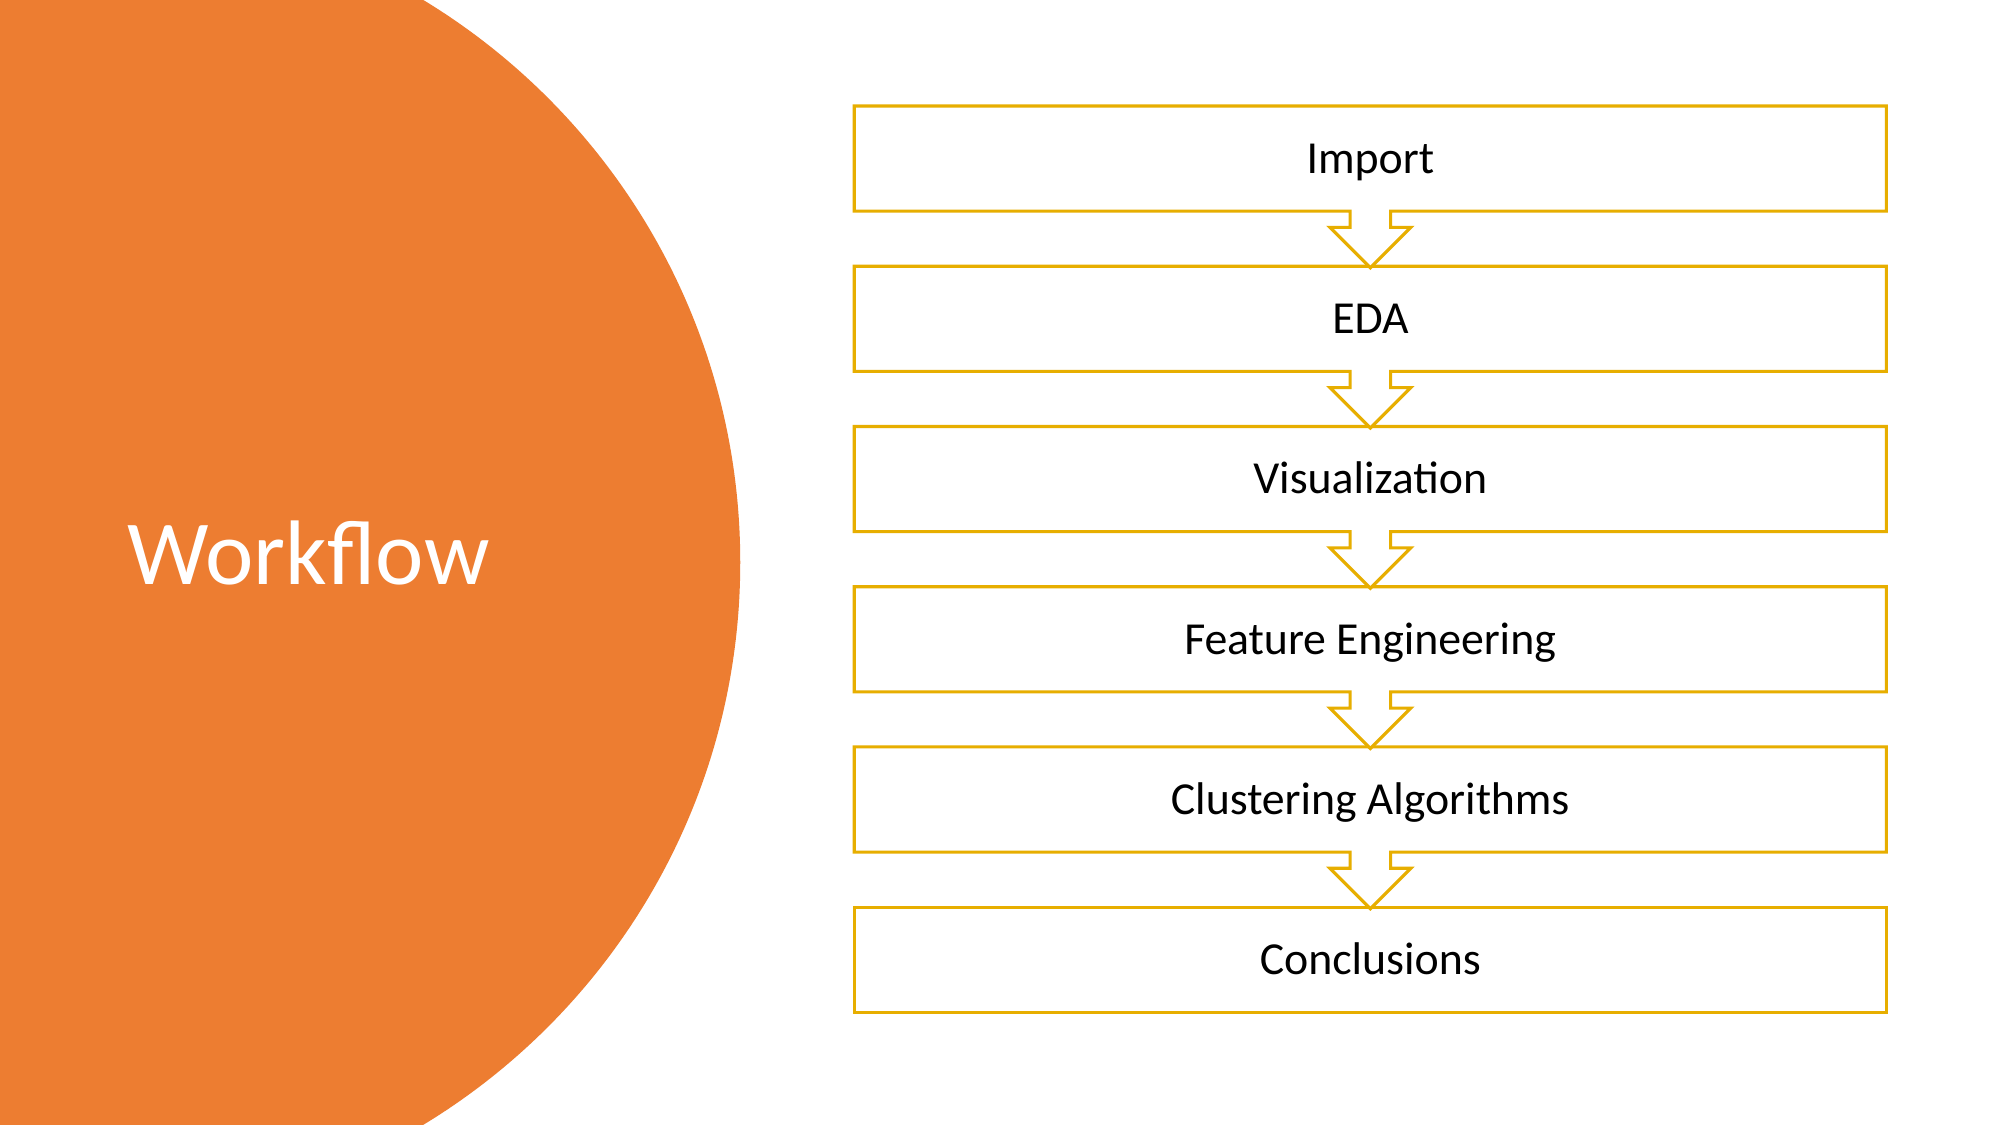

Conclusions
Clustering Algorithms
Feature Engineering
Visualization
EDA
Import
# Workflow